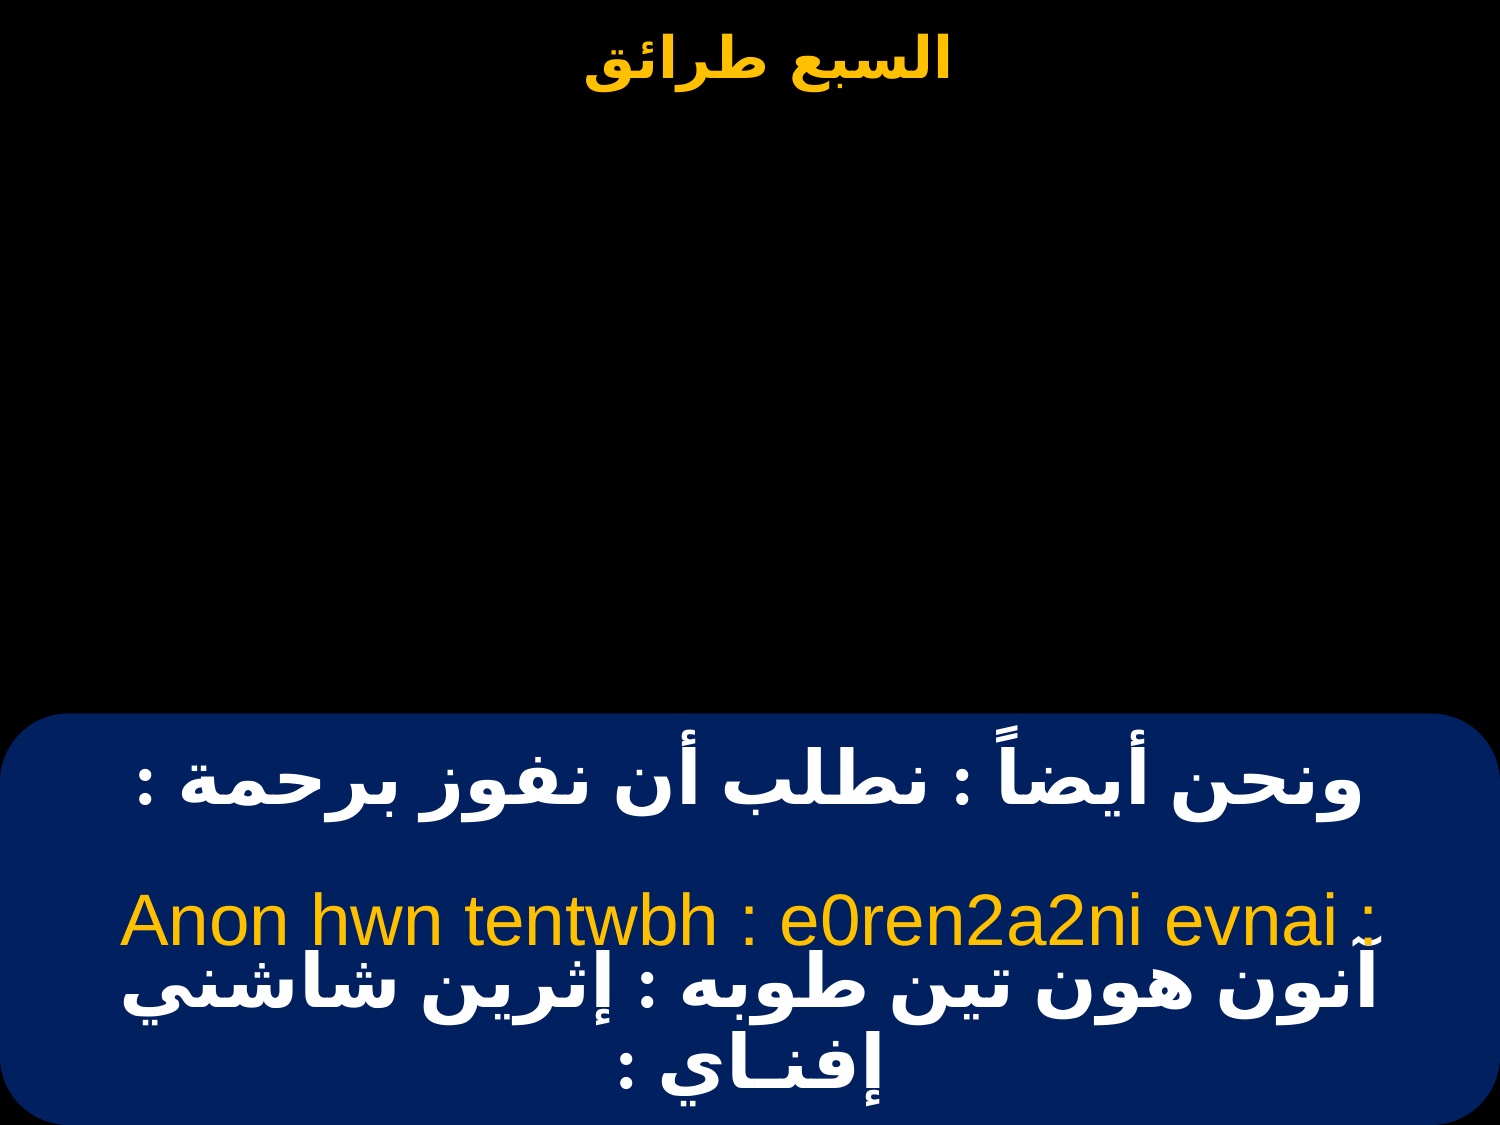

# ونحن أيضاً : نطلب أن نفوز برحمة :
Anon hwn tentwbh : e0ren2a2ni evnai :
آنون هون تين طوبه : إثرين شاشني إفنـاي :